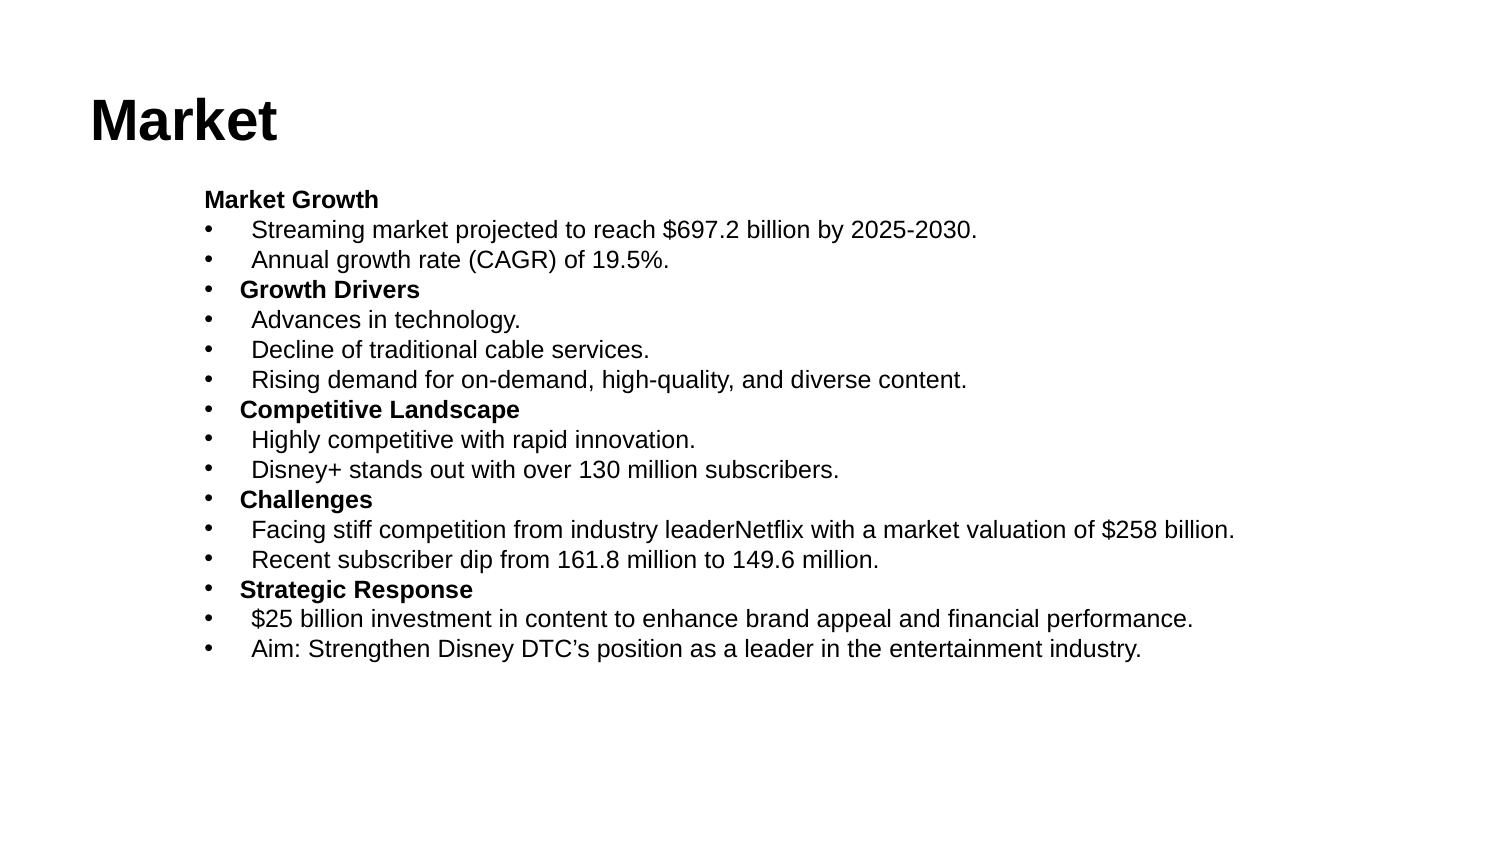

# Market
Market Growth
Streaming market projected to reach $697.2 billion by 2025-2030.
Annual growth rate (CAGR) of 19.5%.
Growth Drivers
Advances in technology.
Decline of traditional cable services.
Rising demand for on-demand, high-quality, and diverse content.
Competitive Landscape
Highly competitive with rapid innovation.
Disney+ stands out with over 130 million subscribers.
Challenges
Facing stiff competition from industry leaderNetflix with a market valuation of $258 billion.
Recent subscriber dip from 161.8 million to 149.6 million.
Strategic Response
$25 billion investment in content to enhance brand appeal and financial performance.
Aim: Strengthen Disney DTC’s position as a leader in the entertainment industry.